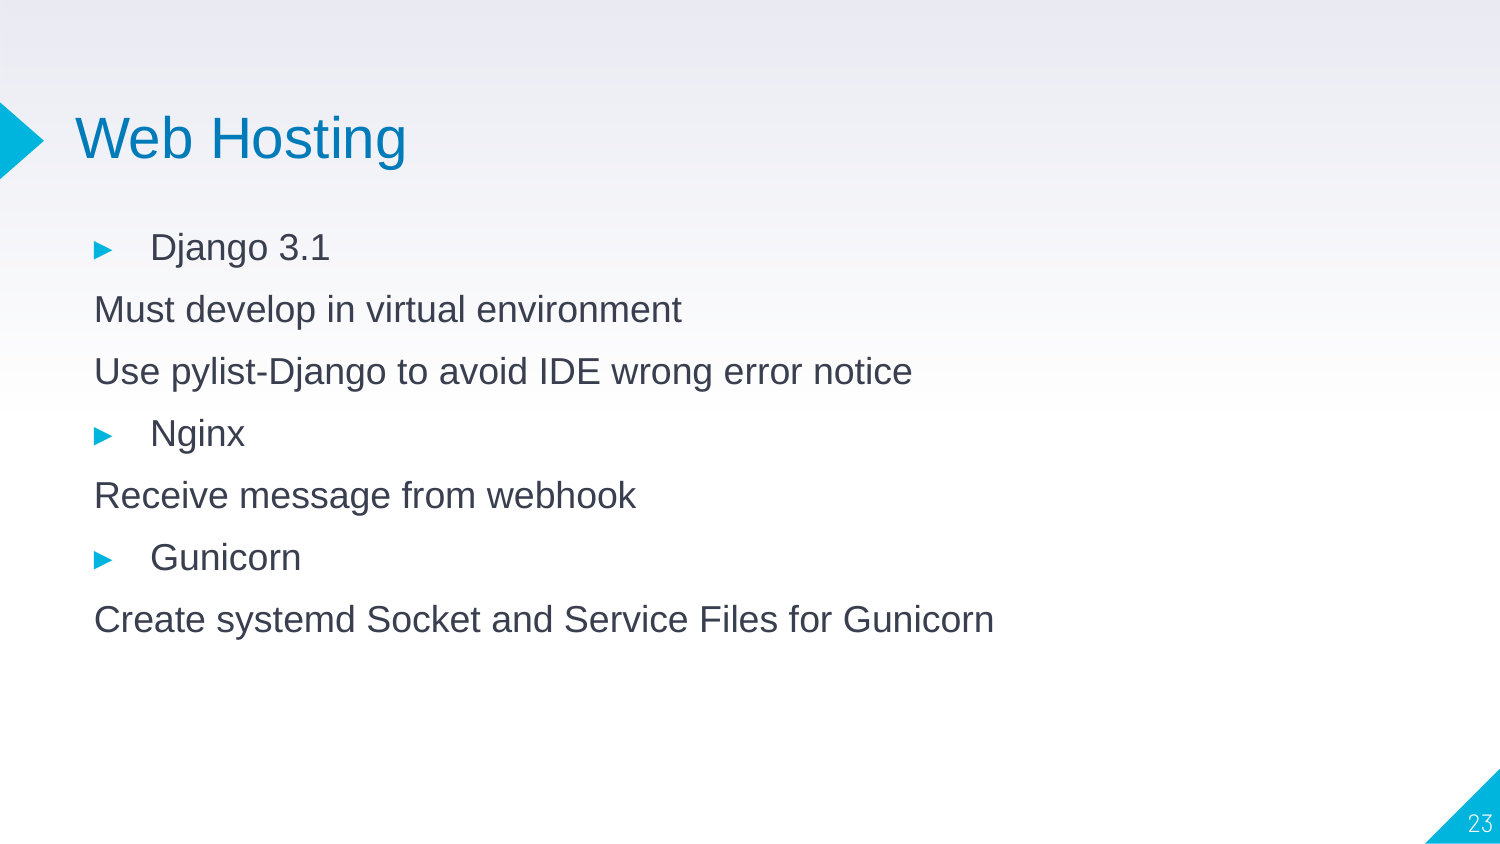

# Web Hosting
Django 3.1
Must develop in virtual environment
Use pylist-Django to avoid IDE wrong error notice
Nginx
Receive message from webhook
Gunicorn
Create systemd Socket and Service Files for Gunicorn

23